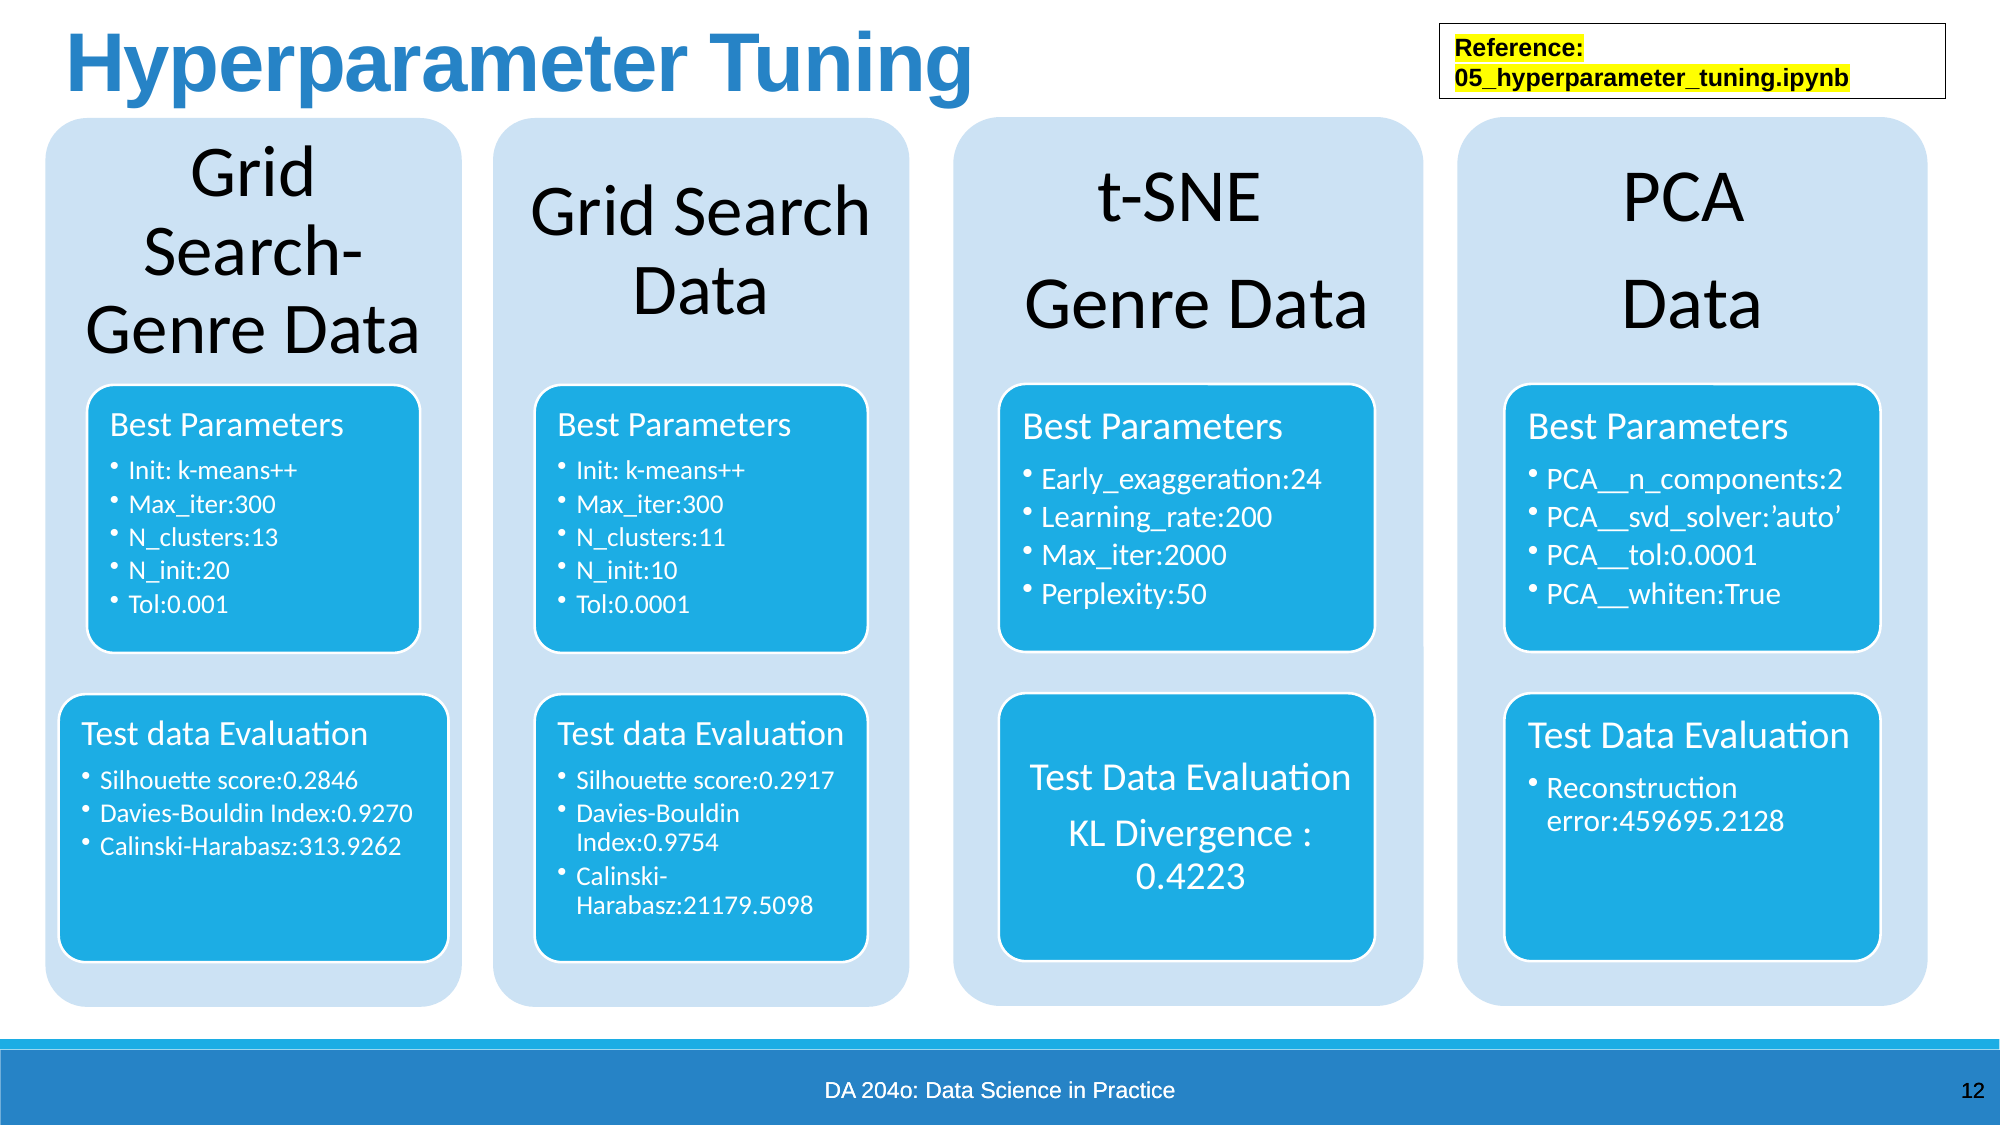

Hyperparameter Tuning
Reference: 05_hyperparameter_tuning.ipynb
t-SNE
 Genre Data
Best Parameters
Early_exaggeration:24
Learning_rate:200
Max_iter:2000
Perplexity:50
Test Data Evaluation
KL Divergence : 0.4223
PCA
Data
Best Parameters
PCA__n_components:2
PCA__svd_solver:’auto’
PCA__tol:0.0001
PCA__whiten:True
Test Data Evaluation
Reconstruction error:459695.2128

Grid Search- Genre Data
Best Parameters
Init: k-means++
Max_iter:300
N_clusters:13
N_init:20
Tol:0.001
Test data Evaluation
Silhouette score:0.2846
Davies-Bouldin Index:0.9270
Calinski-Harabasz:313.9262
Grid Search Data
Best Parameters
Init: k-means++
Max_iter:300
N_clusters:11
N_init:10
Tol:0.0001
Test data Evaluation
Silhouette score:0.2917
Davies-Bouldin Index:0.9754
Calinski-Harabasz:21179.5098

12
12
DA 204o: Data Science in Practice
DA 204o: Data Science in Practice